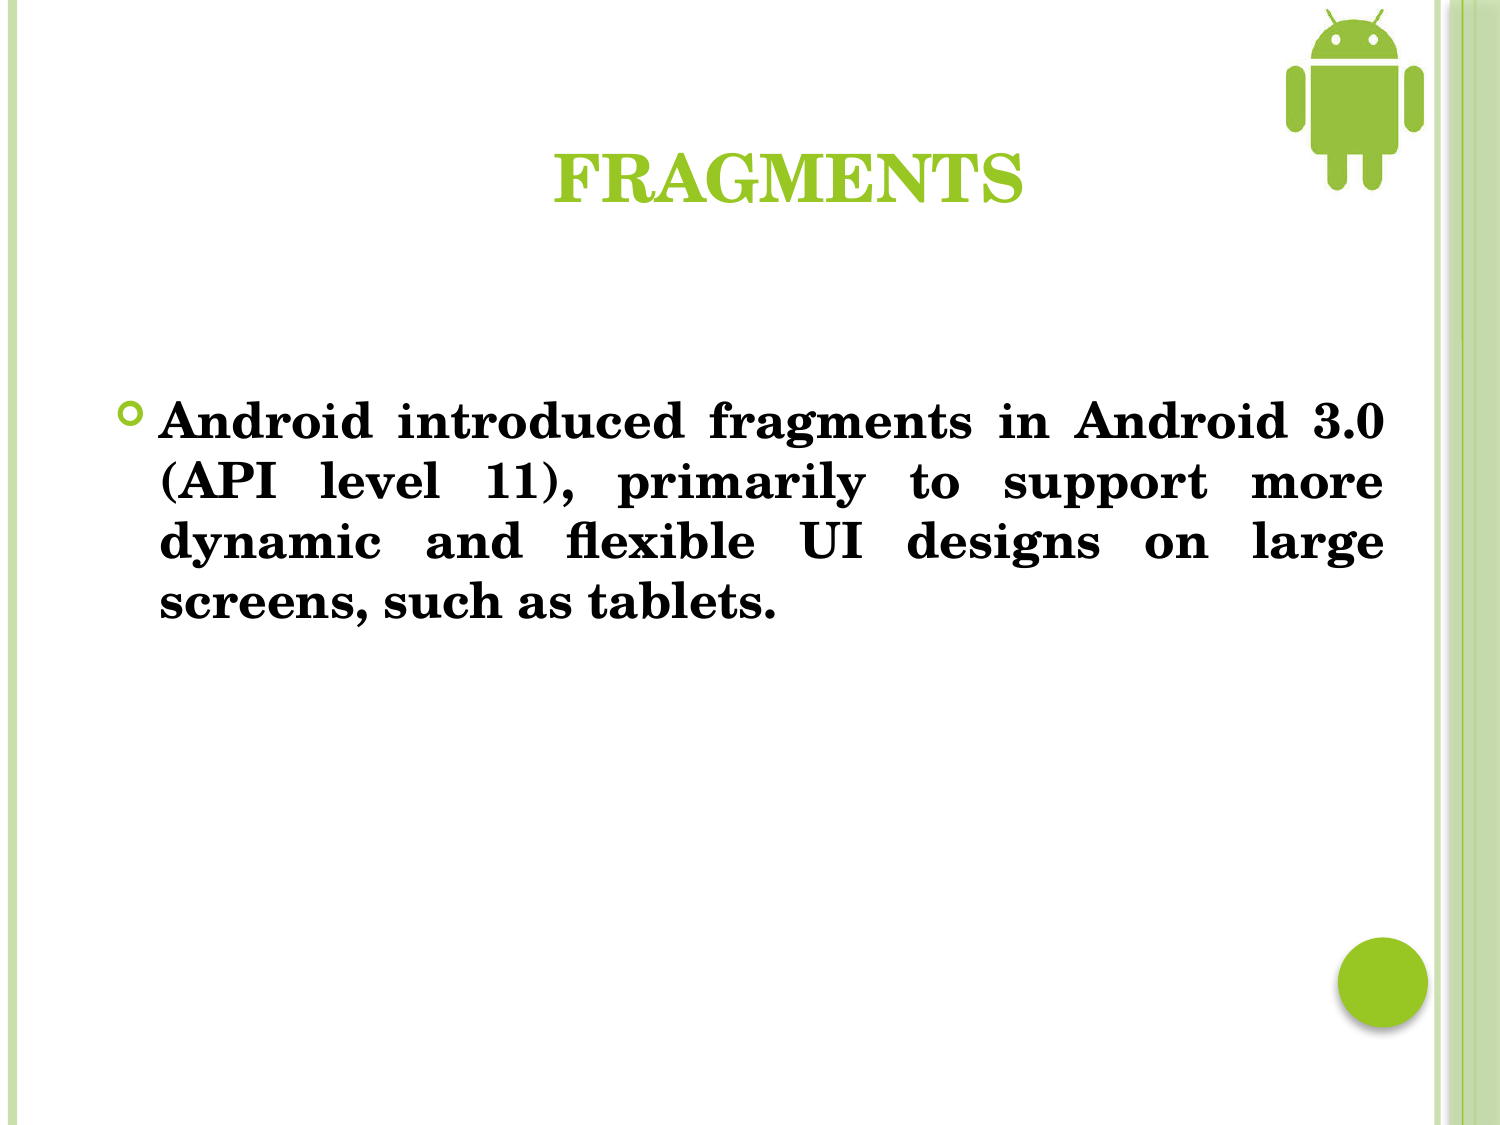

FRAGMENTS
Android introduced fragments in Android 3.0 (API level 11), primarily to support more dynamic and flexible UI designs on large screens, such as tablets.